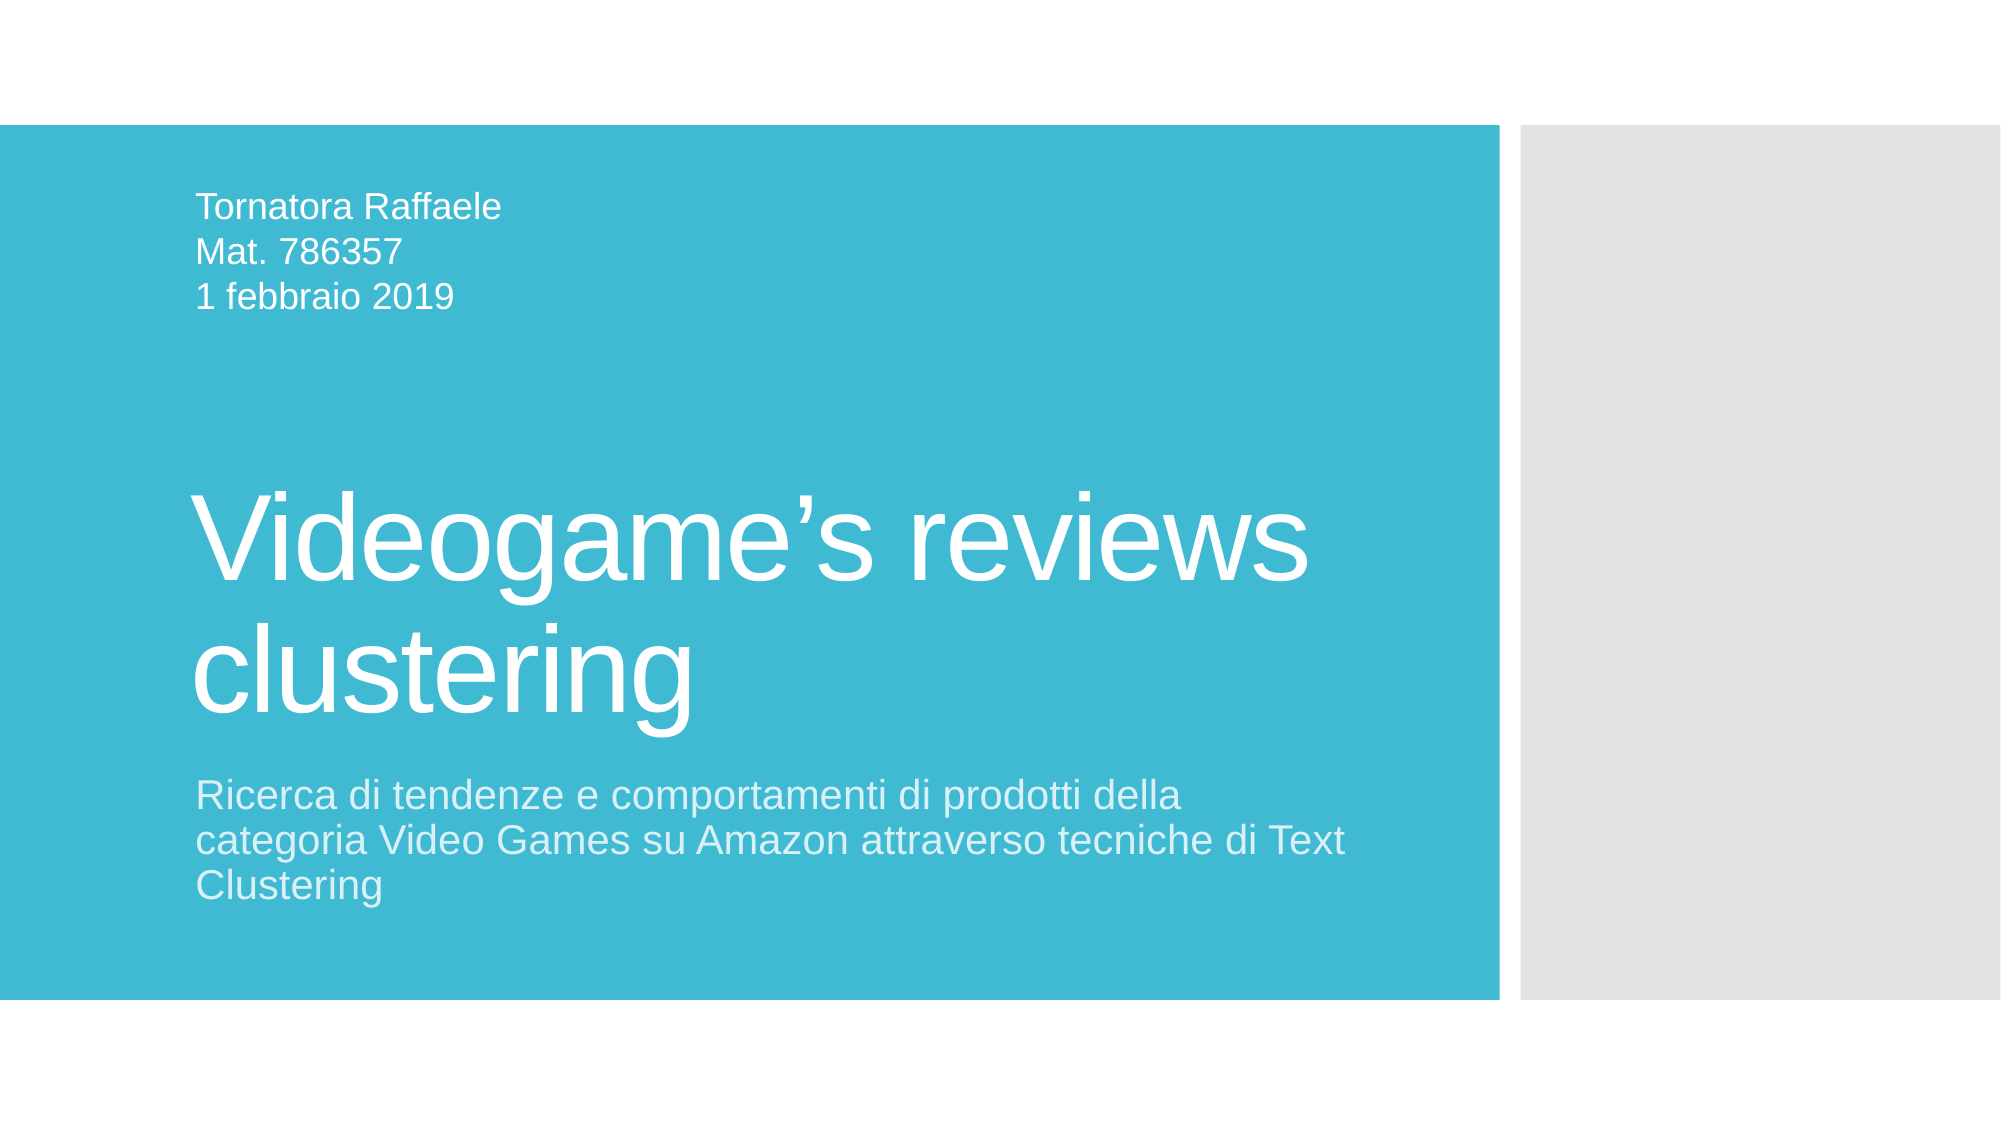

Tornatora Raffaele
Mat. 786357
1 febbraio 2019
# Videogame’s reviews clustering
Ricerca di tendenze e comportamenti di prodotti della categoria Video Games su Amazon attraverso tecniche di Text Clustering